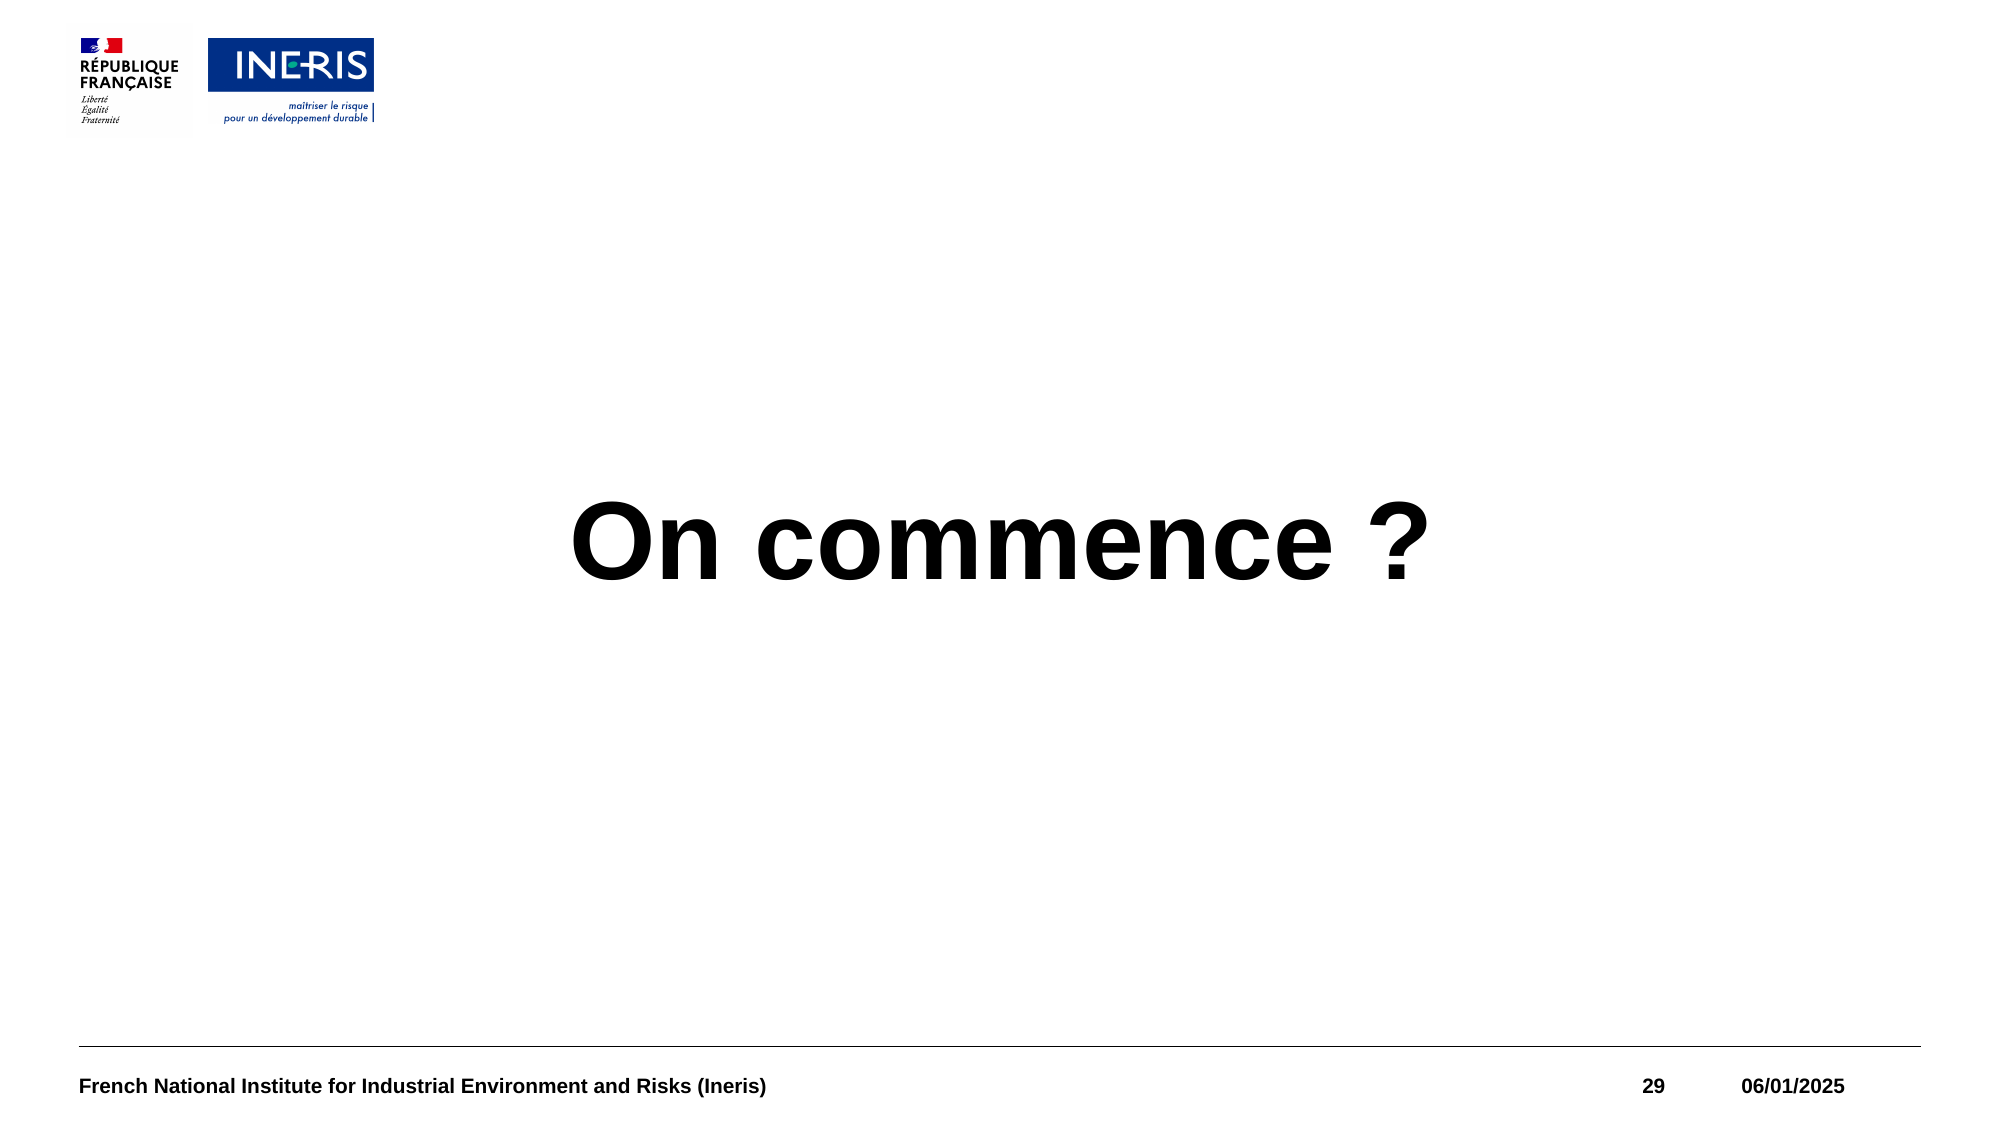

# On commence ?
French National Institute for Industrial Environment and Risks (Ineris)
29
06/01/2025